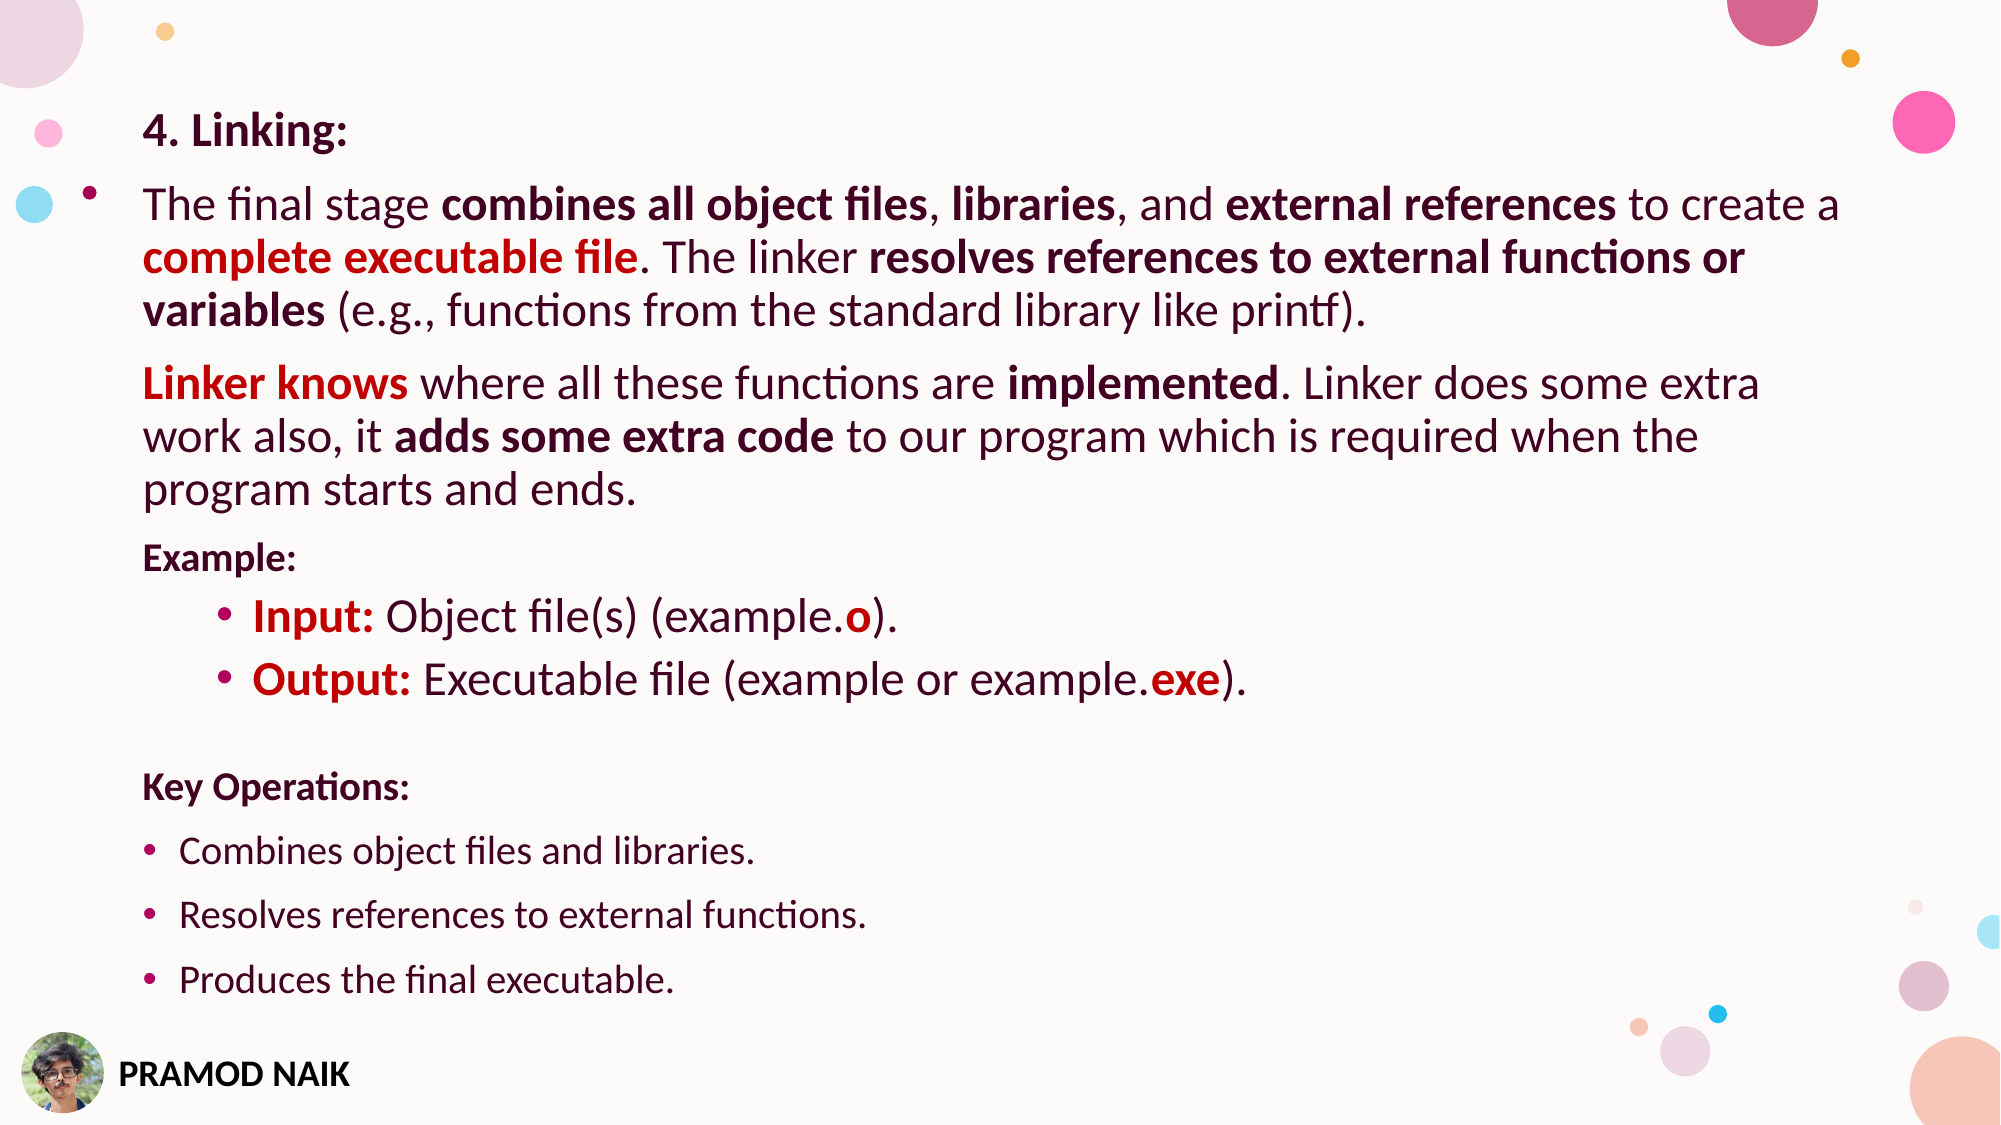

4. Linking:
The final stage combines all object files, libraries, and external references to create a complete executable file. The linker resolves references to external functions or variables (e.g., functions from the standard library like printf).
Linker knows where all these functions are implemented. Linker does some extra work also, it adds some extra code to our program which is required when the program starts and ends.
Example:
Input: Object file(s) (example.o).
Output: Executable file (example or example.exe).

Key Operations:
Combines object files and libraries.
Resolves references to external functions.
Produces the final executable.